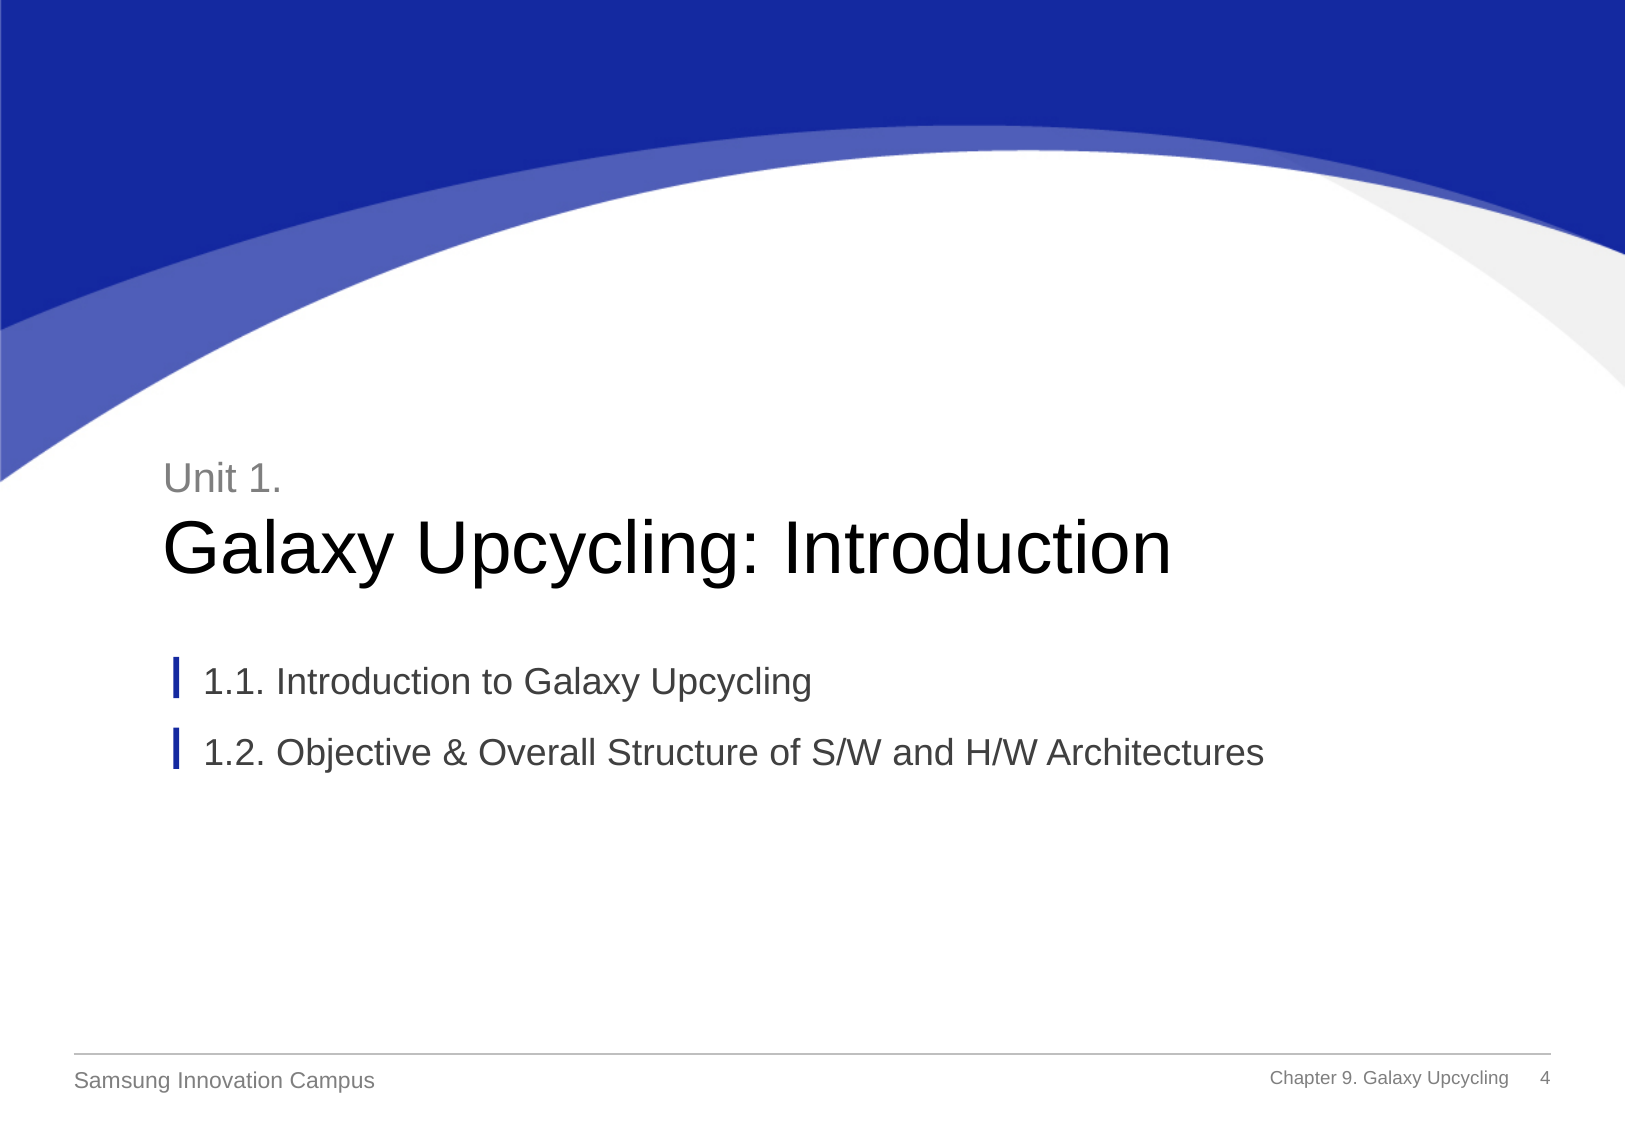

Unit 1.
Galaxy Upcycling: Introduction

1.1. Introduction to Galaxy Upcycling

1.2. Objective & Overall Structure of S/W and H/W Architectures